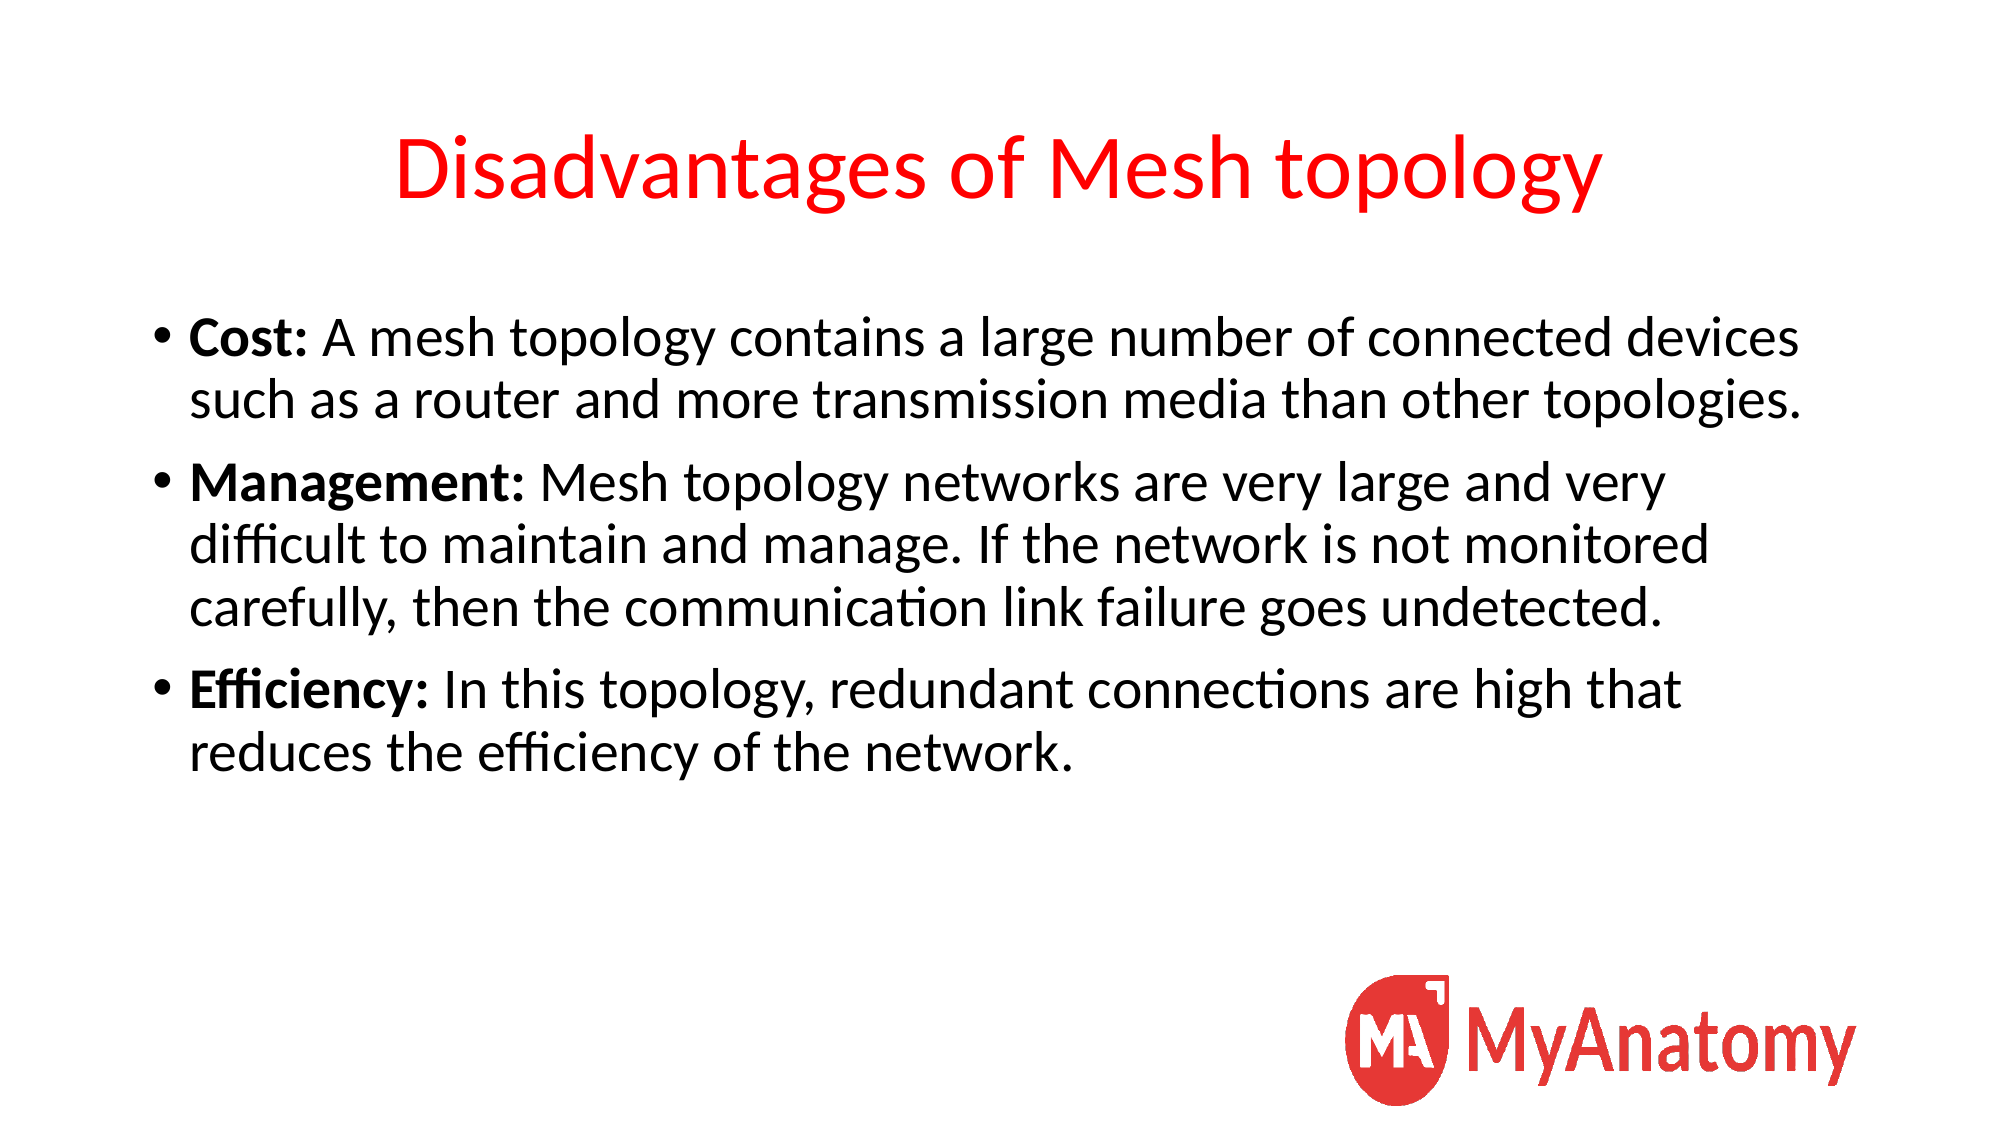

# Disadvantages of Mesh topology
Cost: A mesh topology contains a large number of connected devices such as a router and more transmission media than other topologies.
Management: Mesh topology networks are very large and very difficult to maintain and manage. If the network is not monitored carefully, then the communication link failure goes undetected.
Efficiency: In this topology, redundant connections are high that reduces the efficiency of the network.